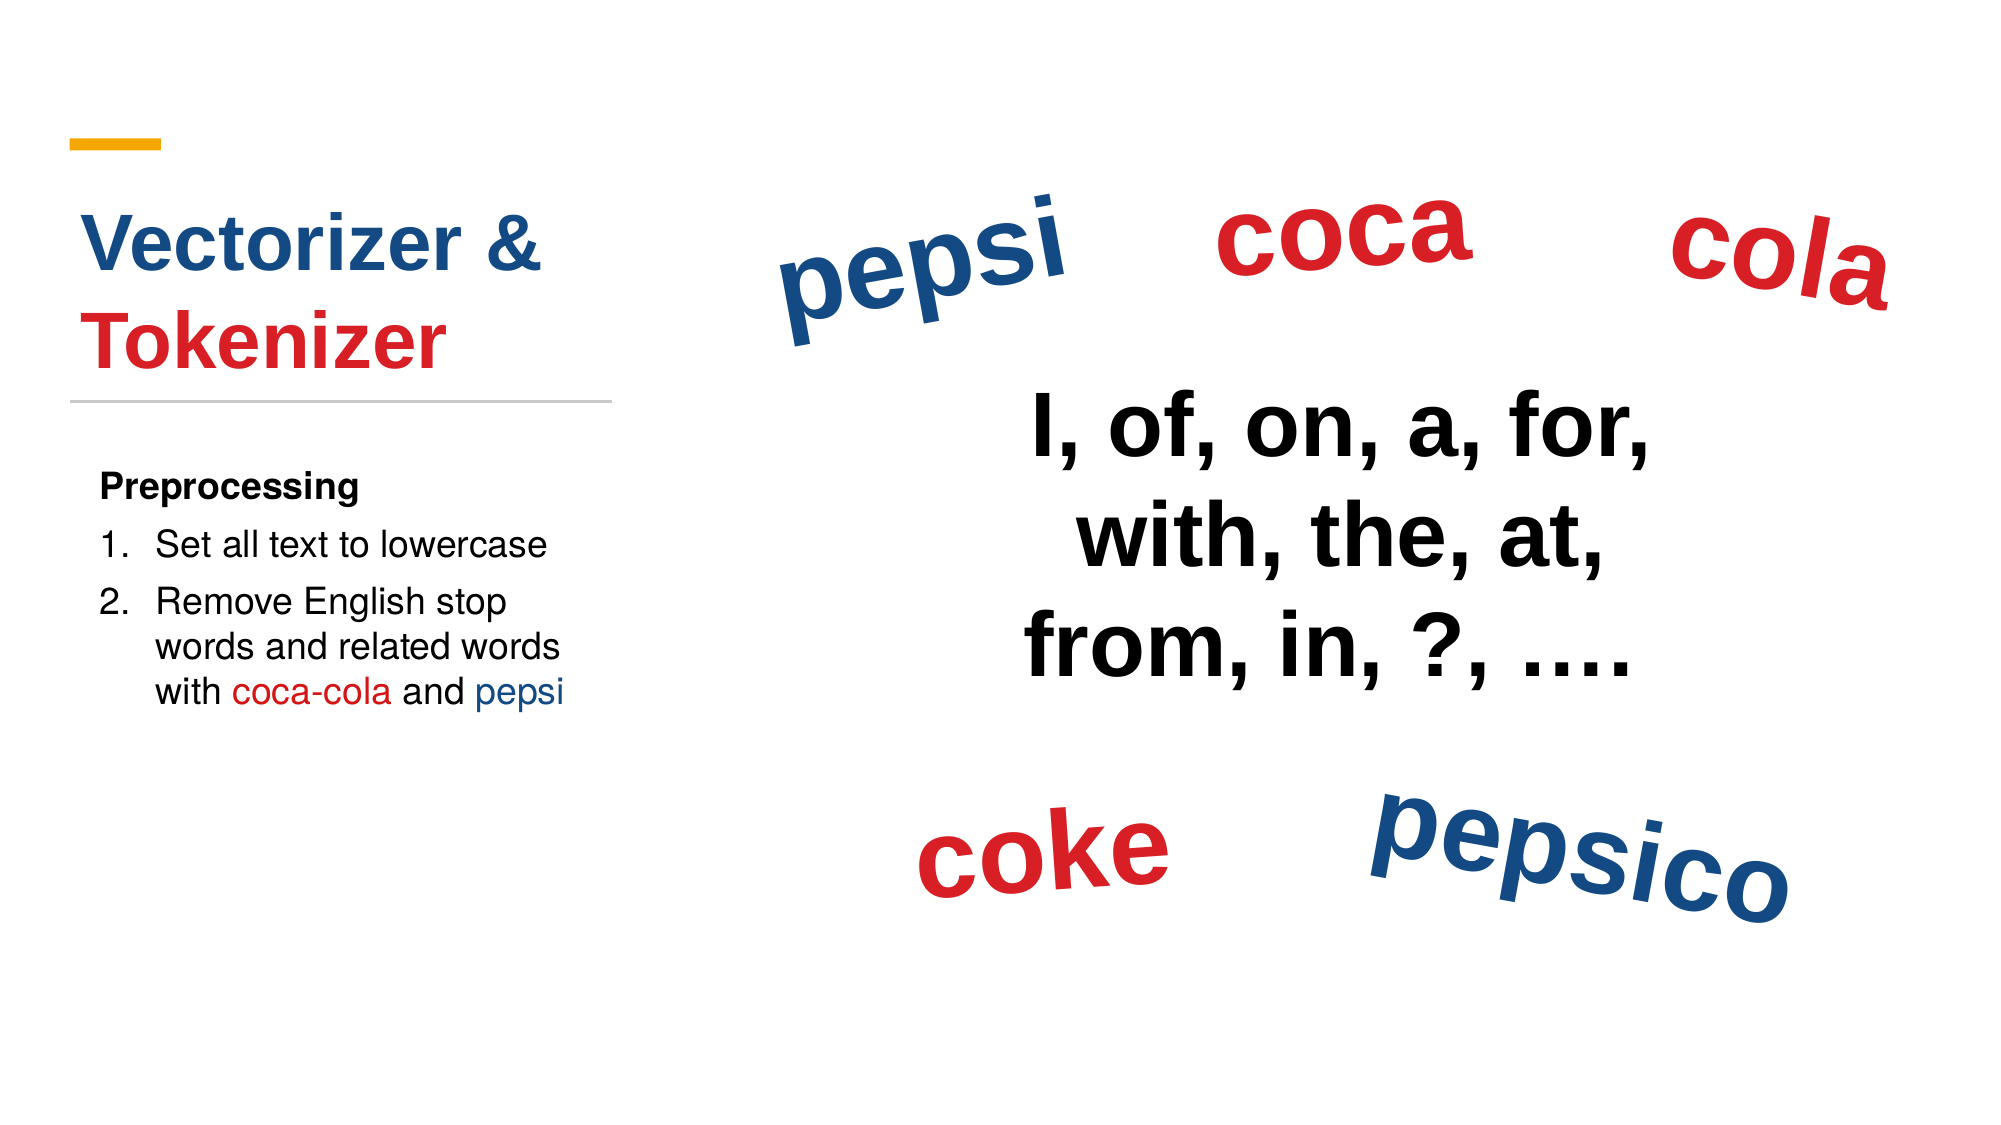

coca
cola
pepsi
Vectorizer &
Tokenizer
I, of, on, a, for, with, the, at, from, in, ?, ….
Preprocessing
Set all text to lowercase
Remove English stop words and related words with coca-cola and pepsi

coke
pepsico